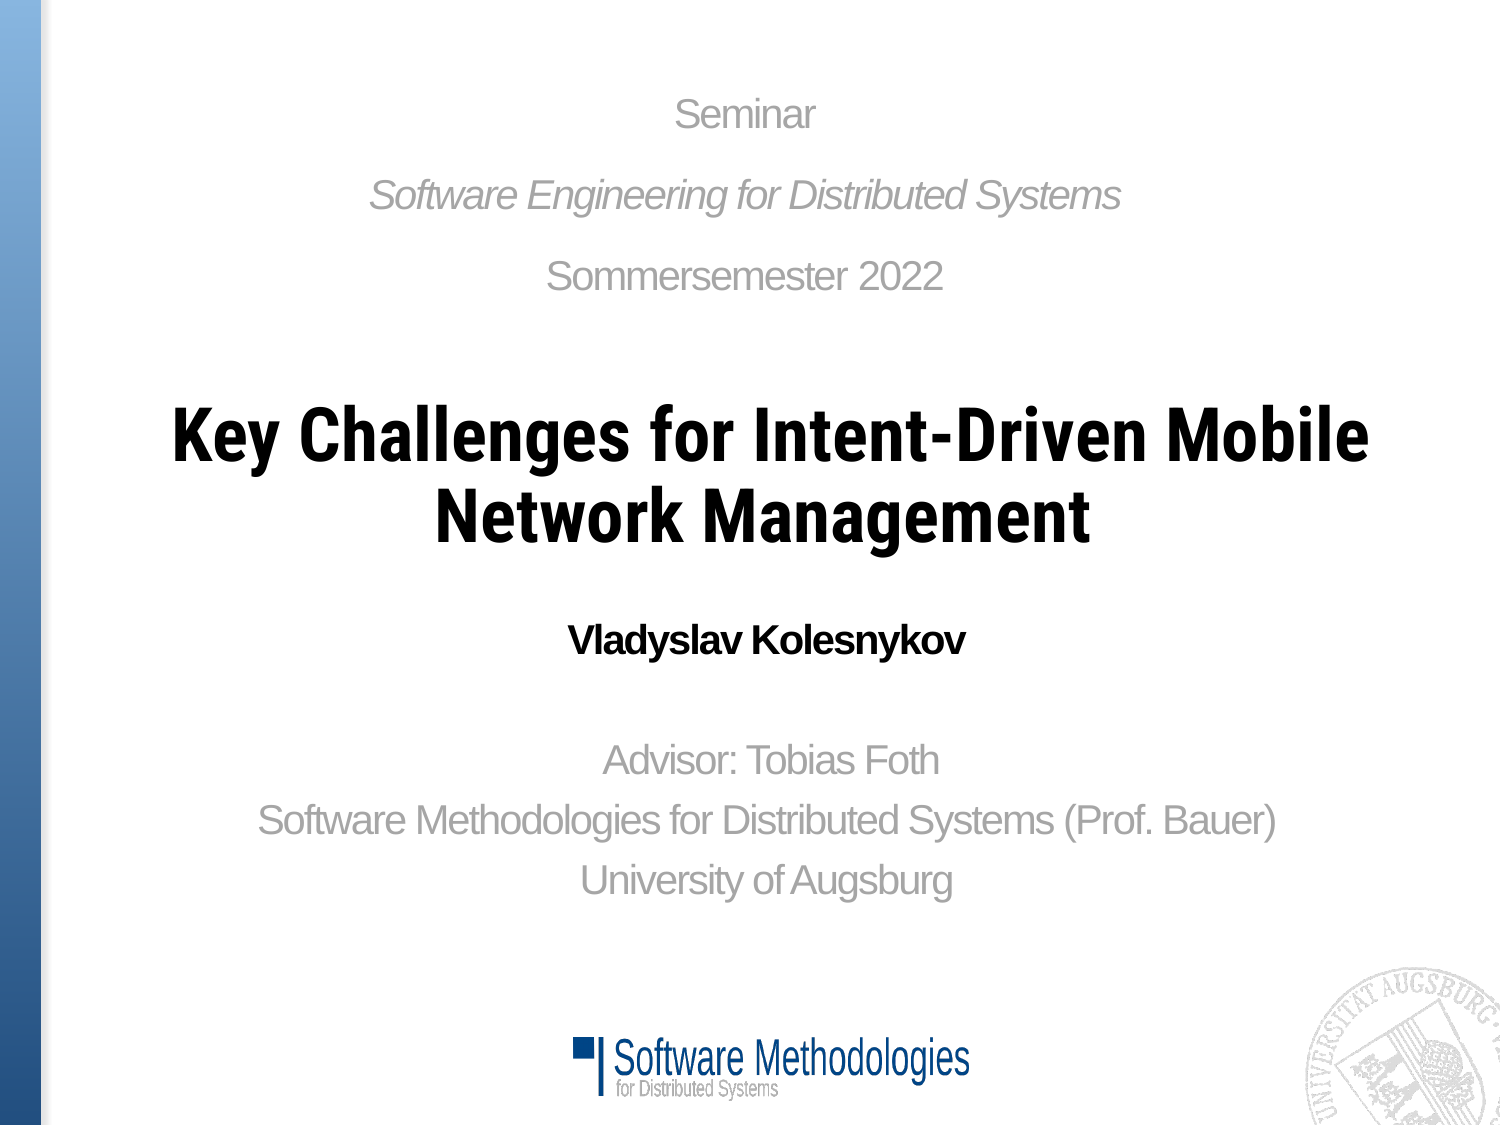

Seminar
Software Engineering for Distributed Systems
Sommersemester 2022
# Key Challenges for Intent-Driven Mobile Network Management
Vladyslav Kolesnykov

Advisor: Tobias Foth
Software Methodologies for Distributed Systems (Prof. Bauer)
University of Augsburg